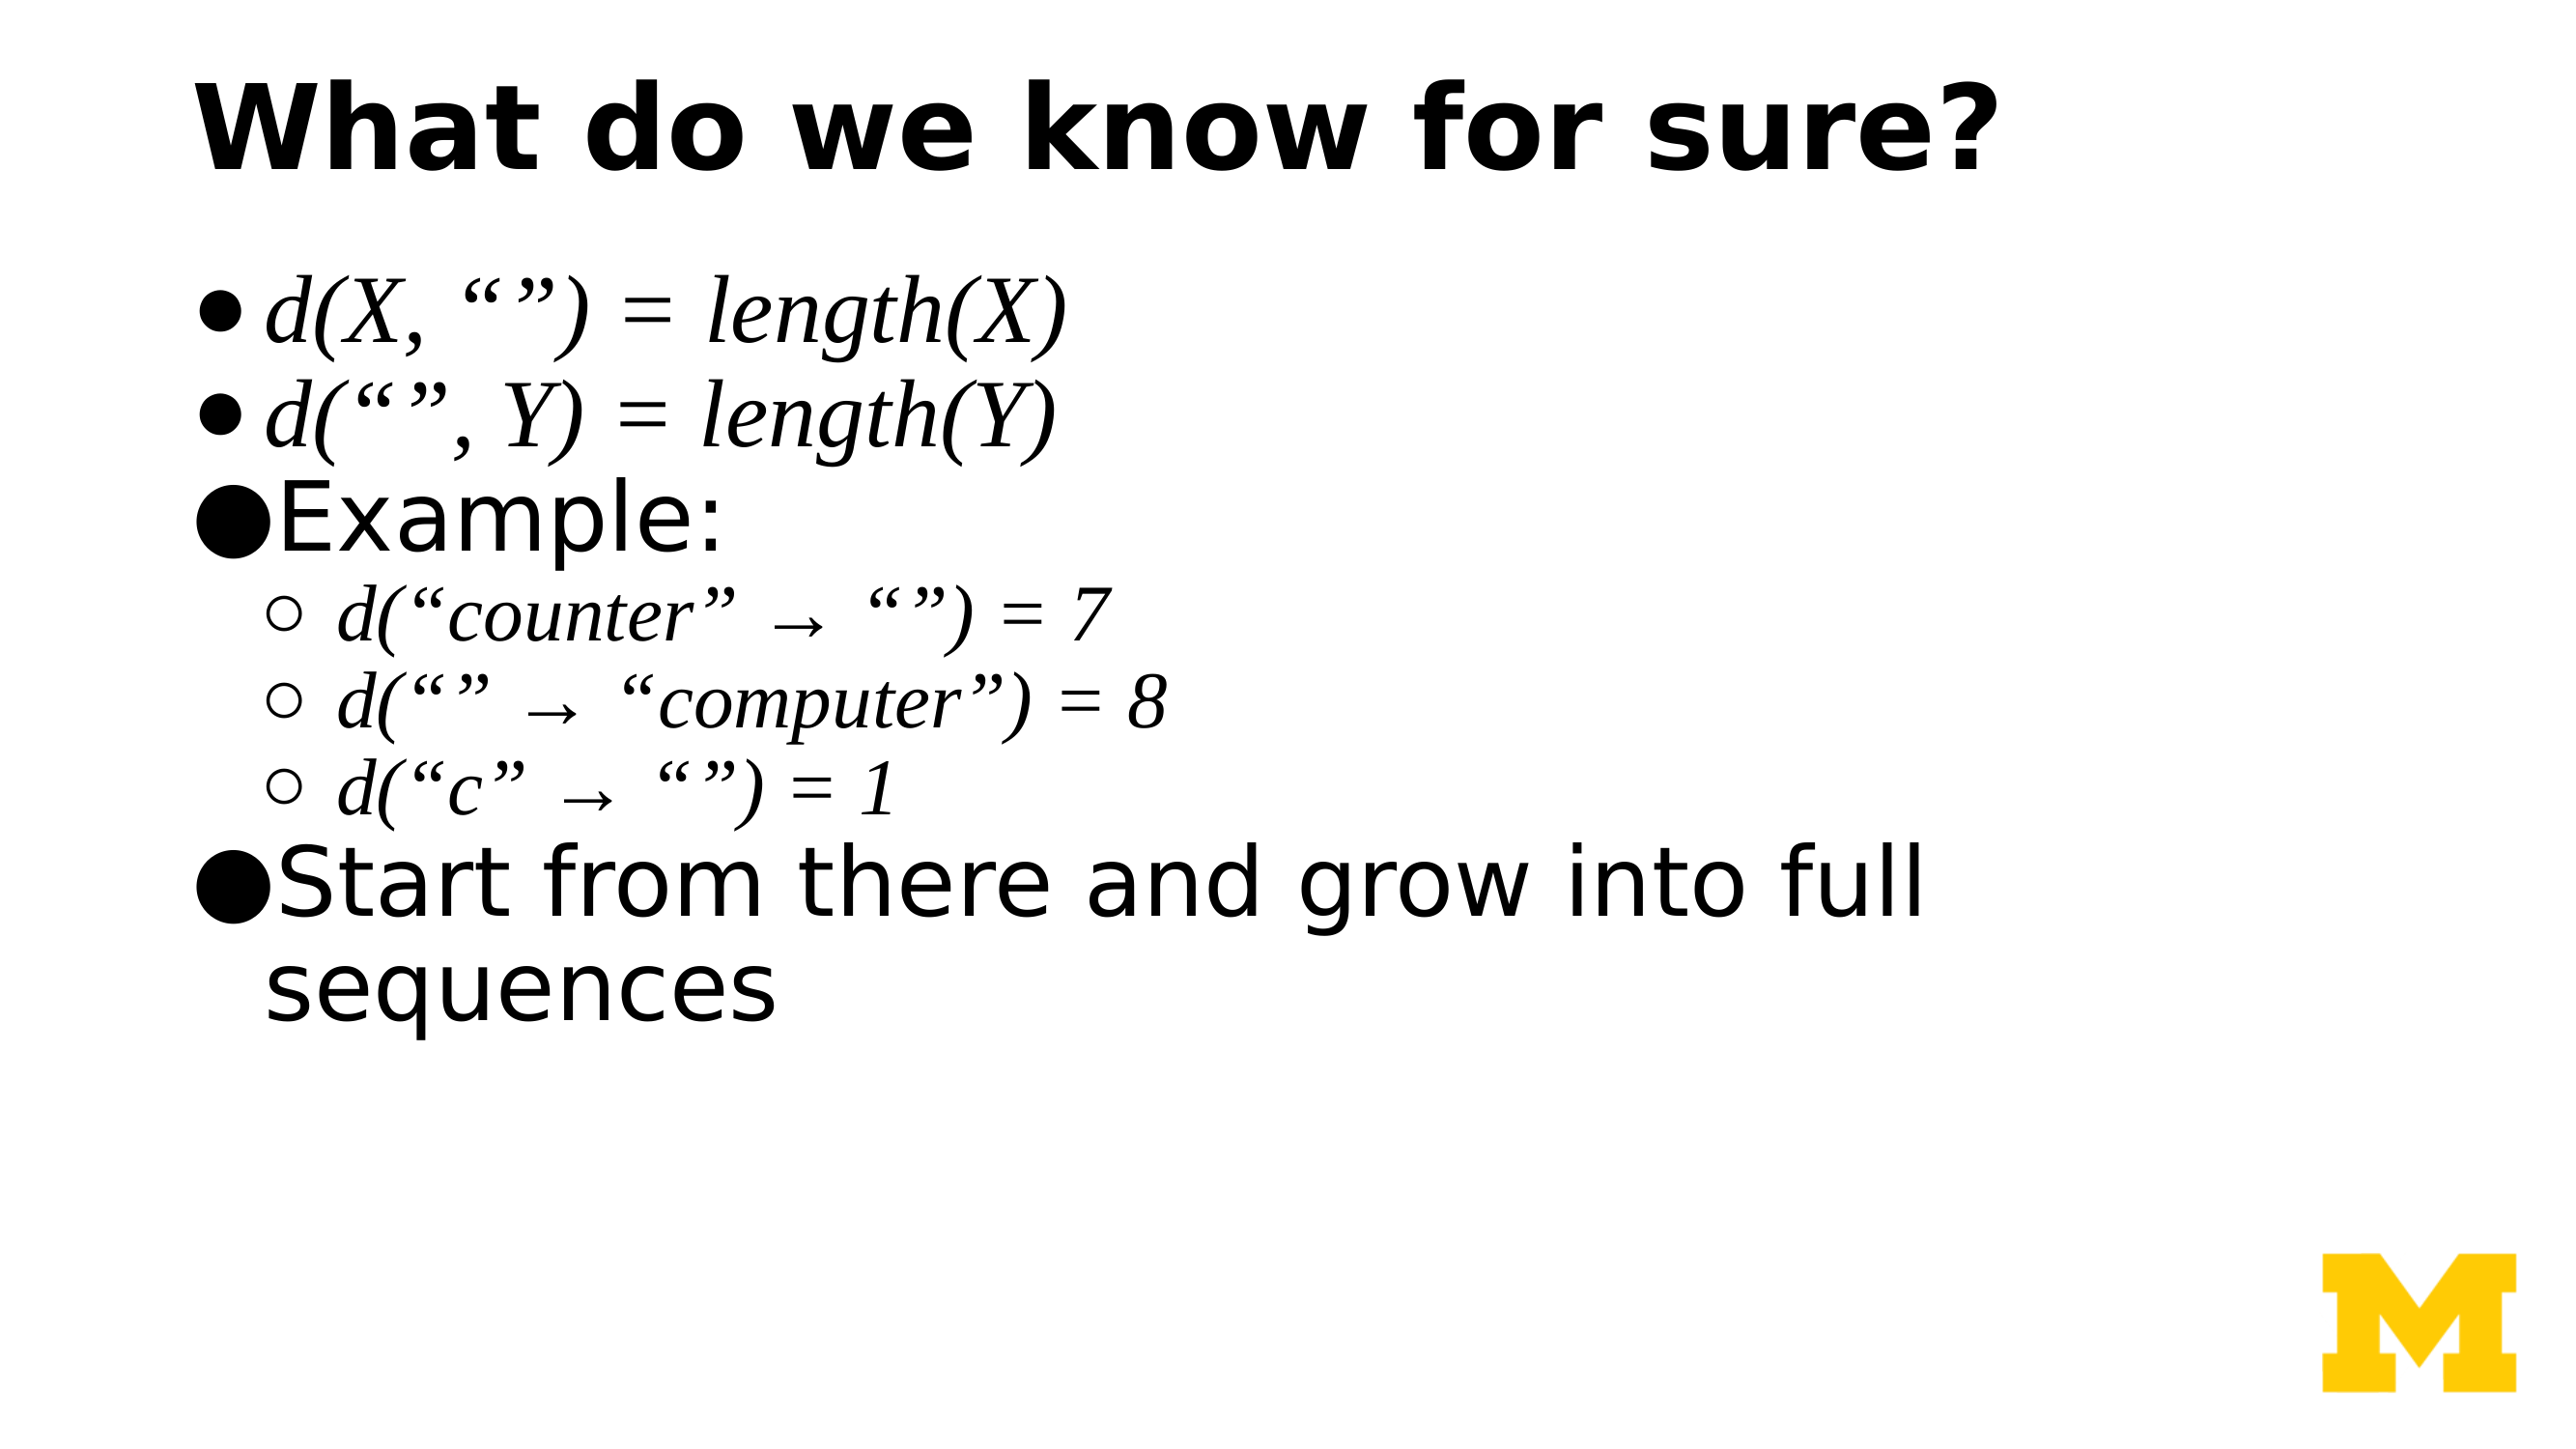

# What do we know for sure?
d(X, “”) = length(X)
d(“”, Y) = length(Y)
Example:
d(“counter” → “”) = 7
d(“” → “computer”) = 8
d(“c” → “”) = 1
Start from there and grow into full sequences